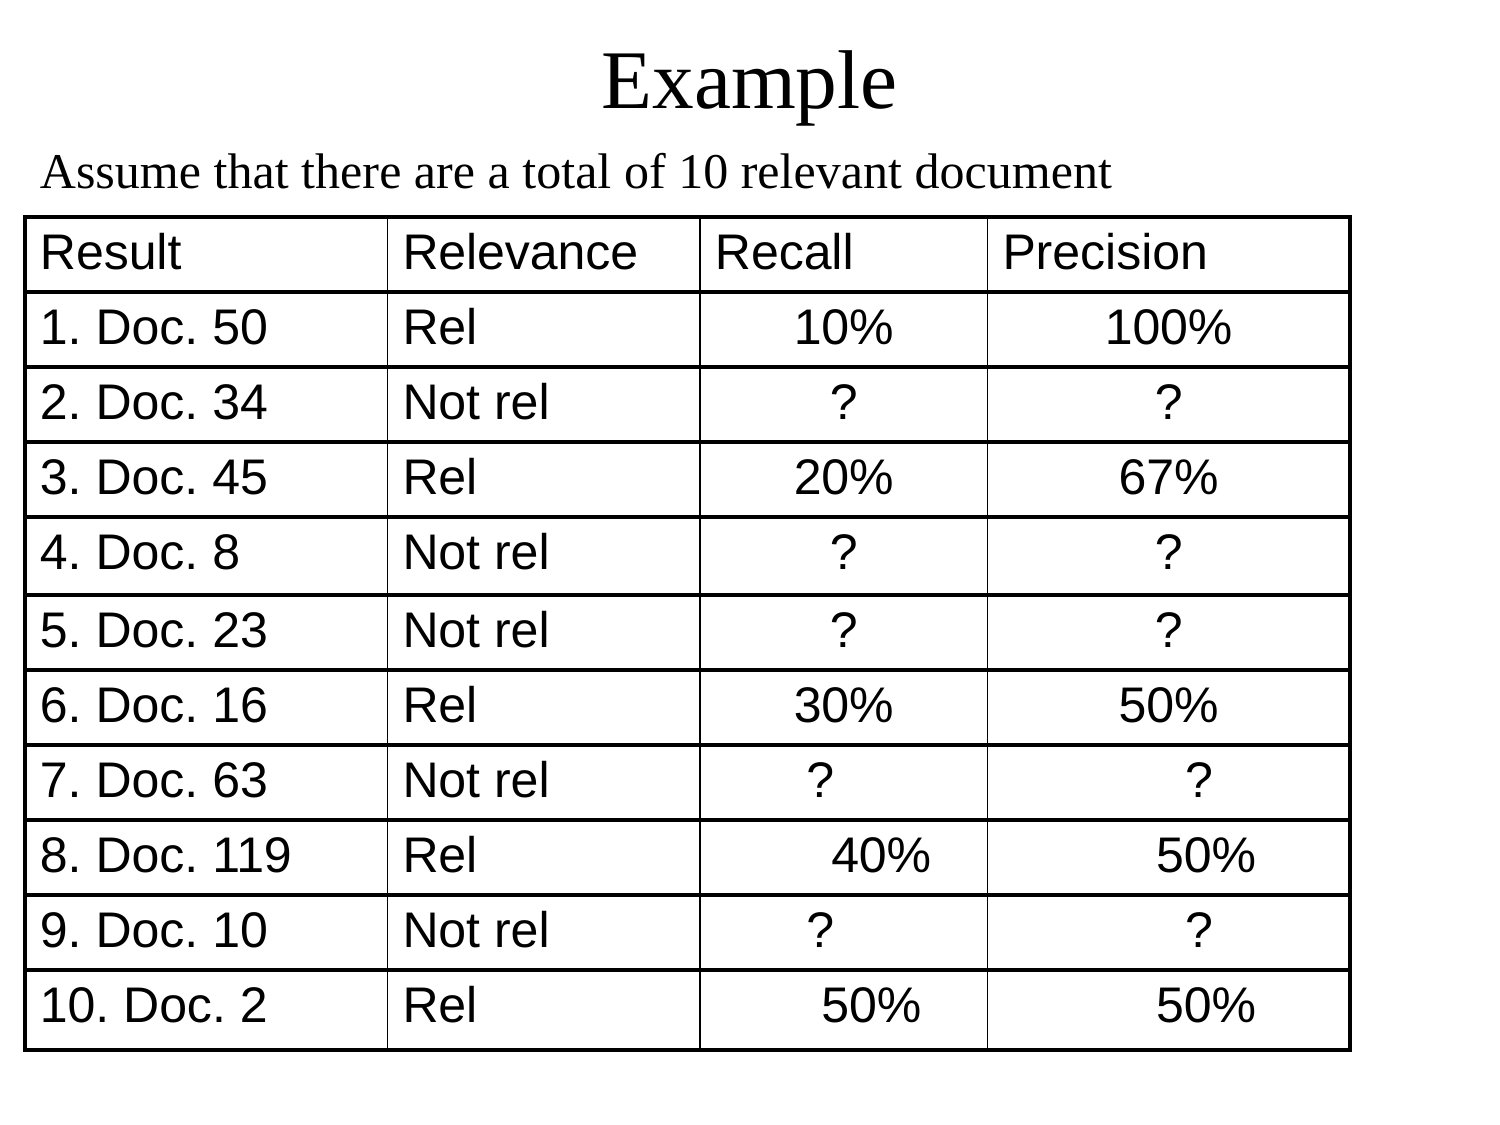

# Example
 Assume that there are a total of 10 relevant document
| Result | Relevance | Recall | Precision |
| --- | --- | --- | --- |
| 1. Doc. 50 | Rel | 10% | 100% |
| 2. Doc. 34 | Not rel | ? | ? |
| 3. Doc. 45 | Rel | 20% | 67% |
| 4. Doc. 8 | Not rel | ? | ? |
| 5. Doc. 23 | Not rel | ? | ? |
| 6. Doc. 16 | Rel | 30% | 50% |
| 7. Doc. 63 | Not rel | ? | ? |
| 8. Doc. 119 | Rel | 40% | 50% |
| 9. Doc. 10 | Not rel | ? | ? |
| 10. Doc. 2 | Rel | 50% | 50% |
147